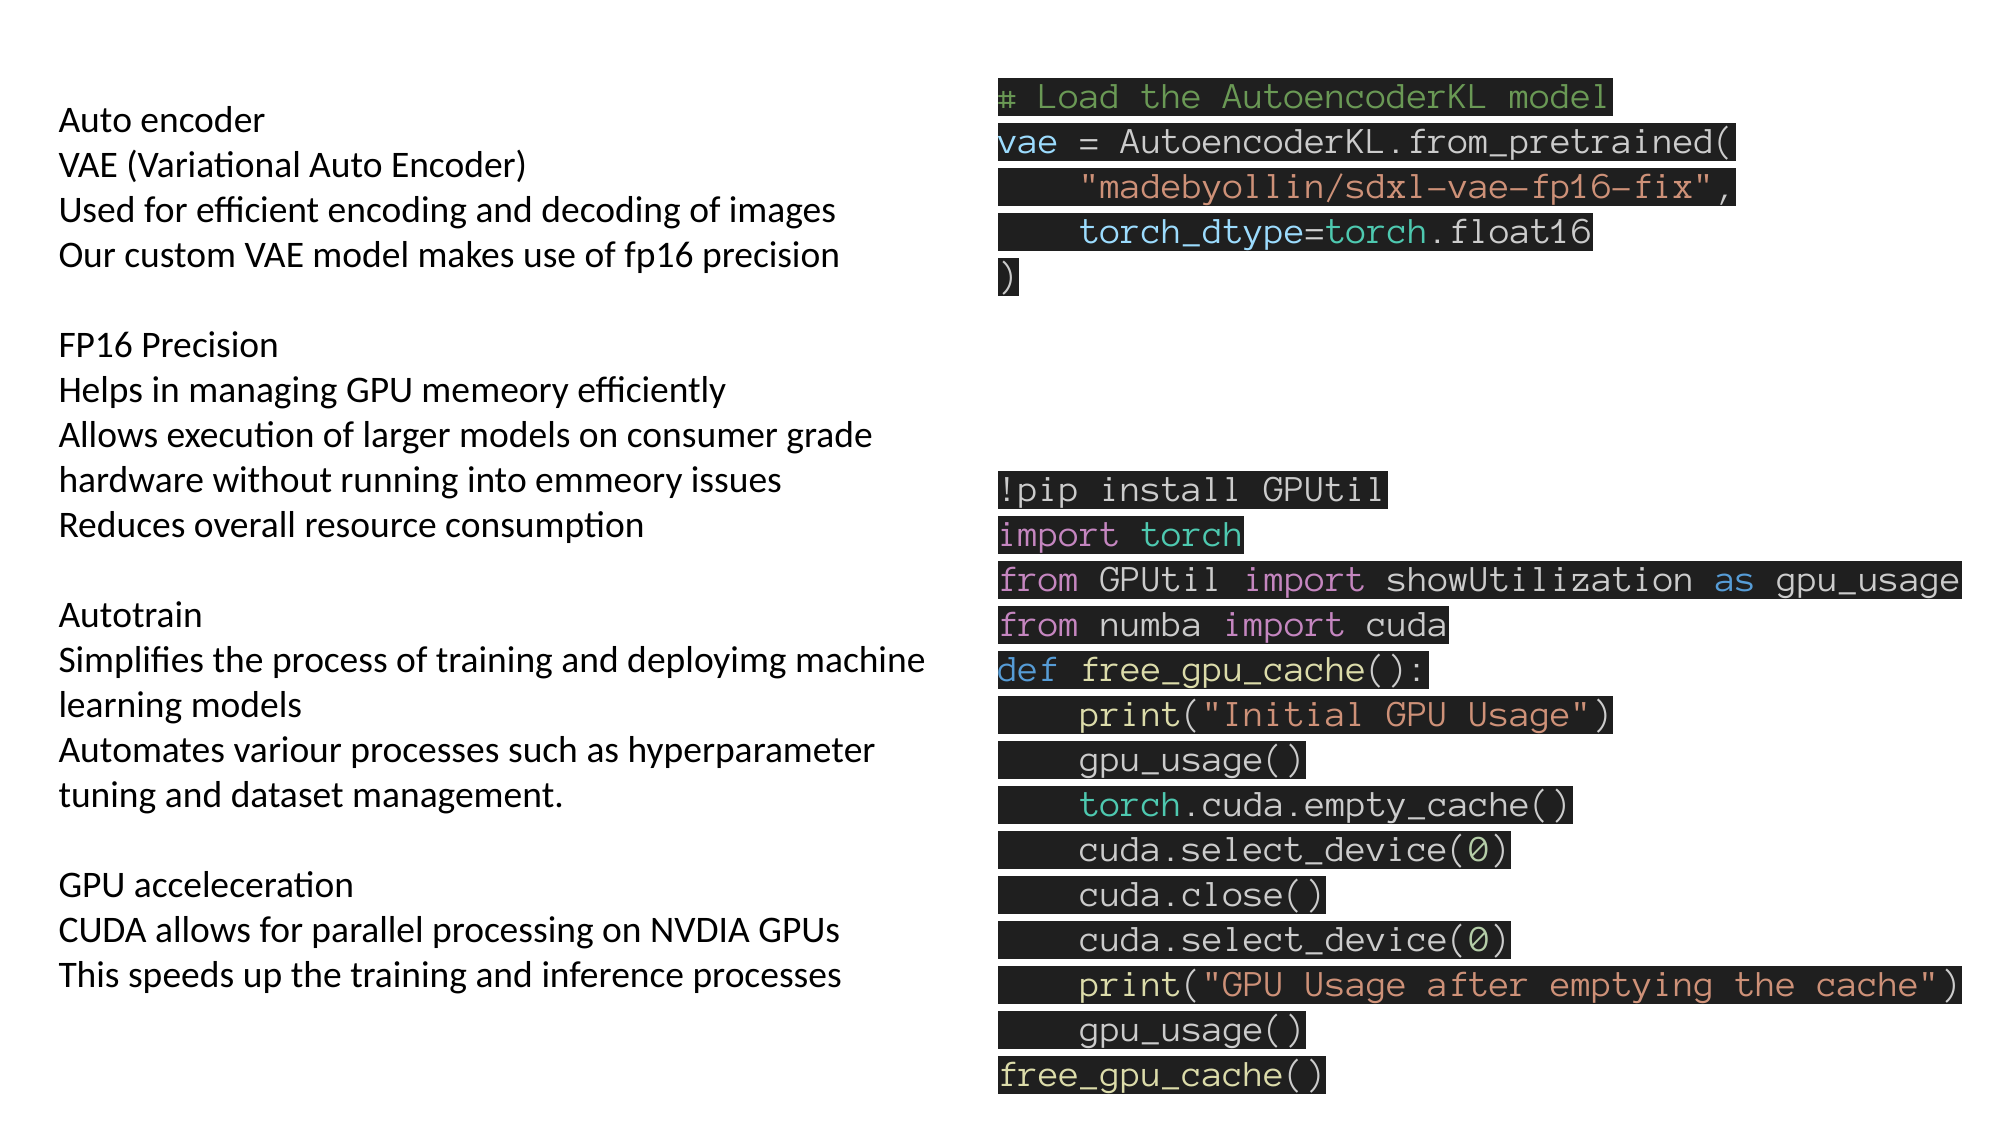

# Load the AutoencoderKL model
vae = AutoencoderKL.from_pretrained(
    "madebyollin/sdxl-vae-fp16-fix",
    torch_dtype=torch.float16
)
Auto encoder
VAE (Variational Auto Encoder)
Used for efficient encoding and decoding of images
Our custom VAE model makes use of fp16 precision

FP16 Precision
Helps in managing GPU memeory efficiently
Allows execution of larger models on consumer grade hardware without running into emmeory issues
Reduces overall resource consumption

Autotrain
Simplifies the process of training and deployimg machine learning models
Automates variour processes such as hyperparameter tuning and dataset management.

GPU acceleceration
CUDA allows for parallel processing on NVDIA GPUs
This speeds up the training and inference processes

!pip install GPUtil
import torch
from GPUtil import showUtilization as gpu_usage
from numba import cuda
def free_gpu_cache():
    print("Initial GPU Usage")
    gpu_usage()
    torch.cuda.empty_cache()
    cuda.select_device(0)
    cuda.close()
    cuda.select_device(0)
    print("GPU Usage after emptying the cache")
    gpu_usage()
free_gpu_cache()